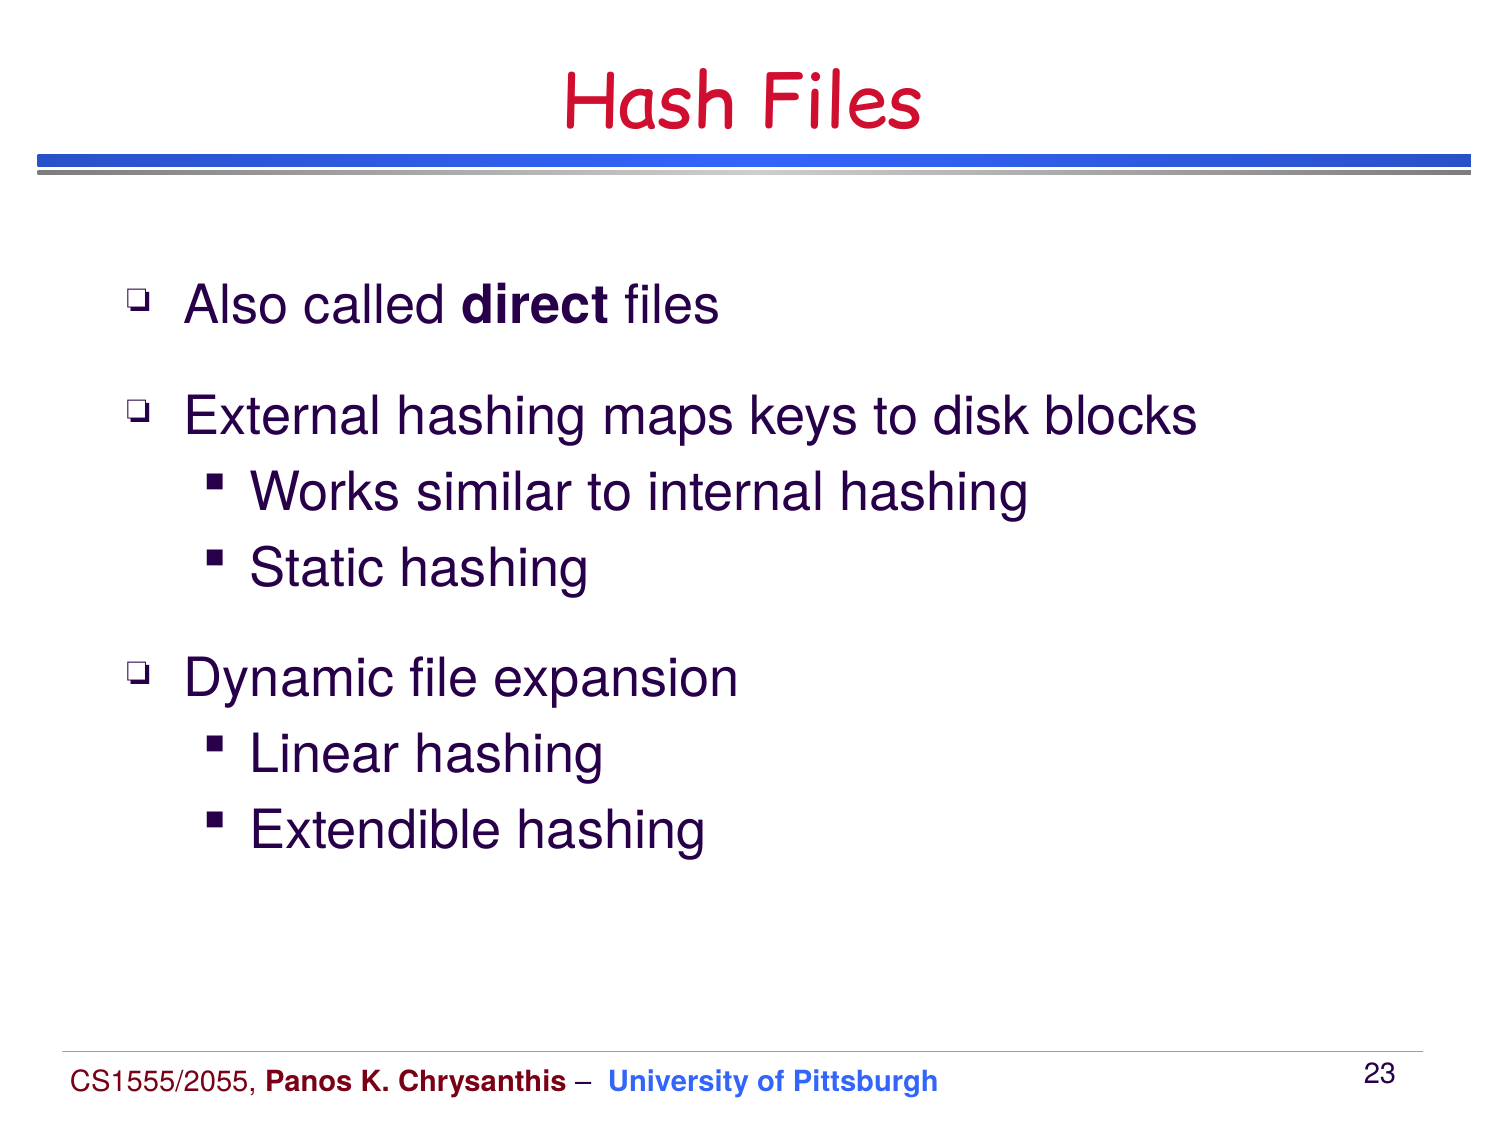

# Hash Files
Also called direct files

External hashing maps keys to disk blocks
Works similar to internal hashing
Static hashing

Dynamic file expansion
Linear hashing
Extendible hashing